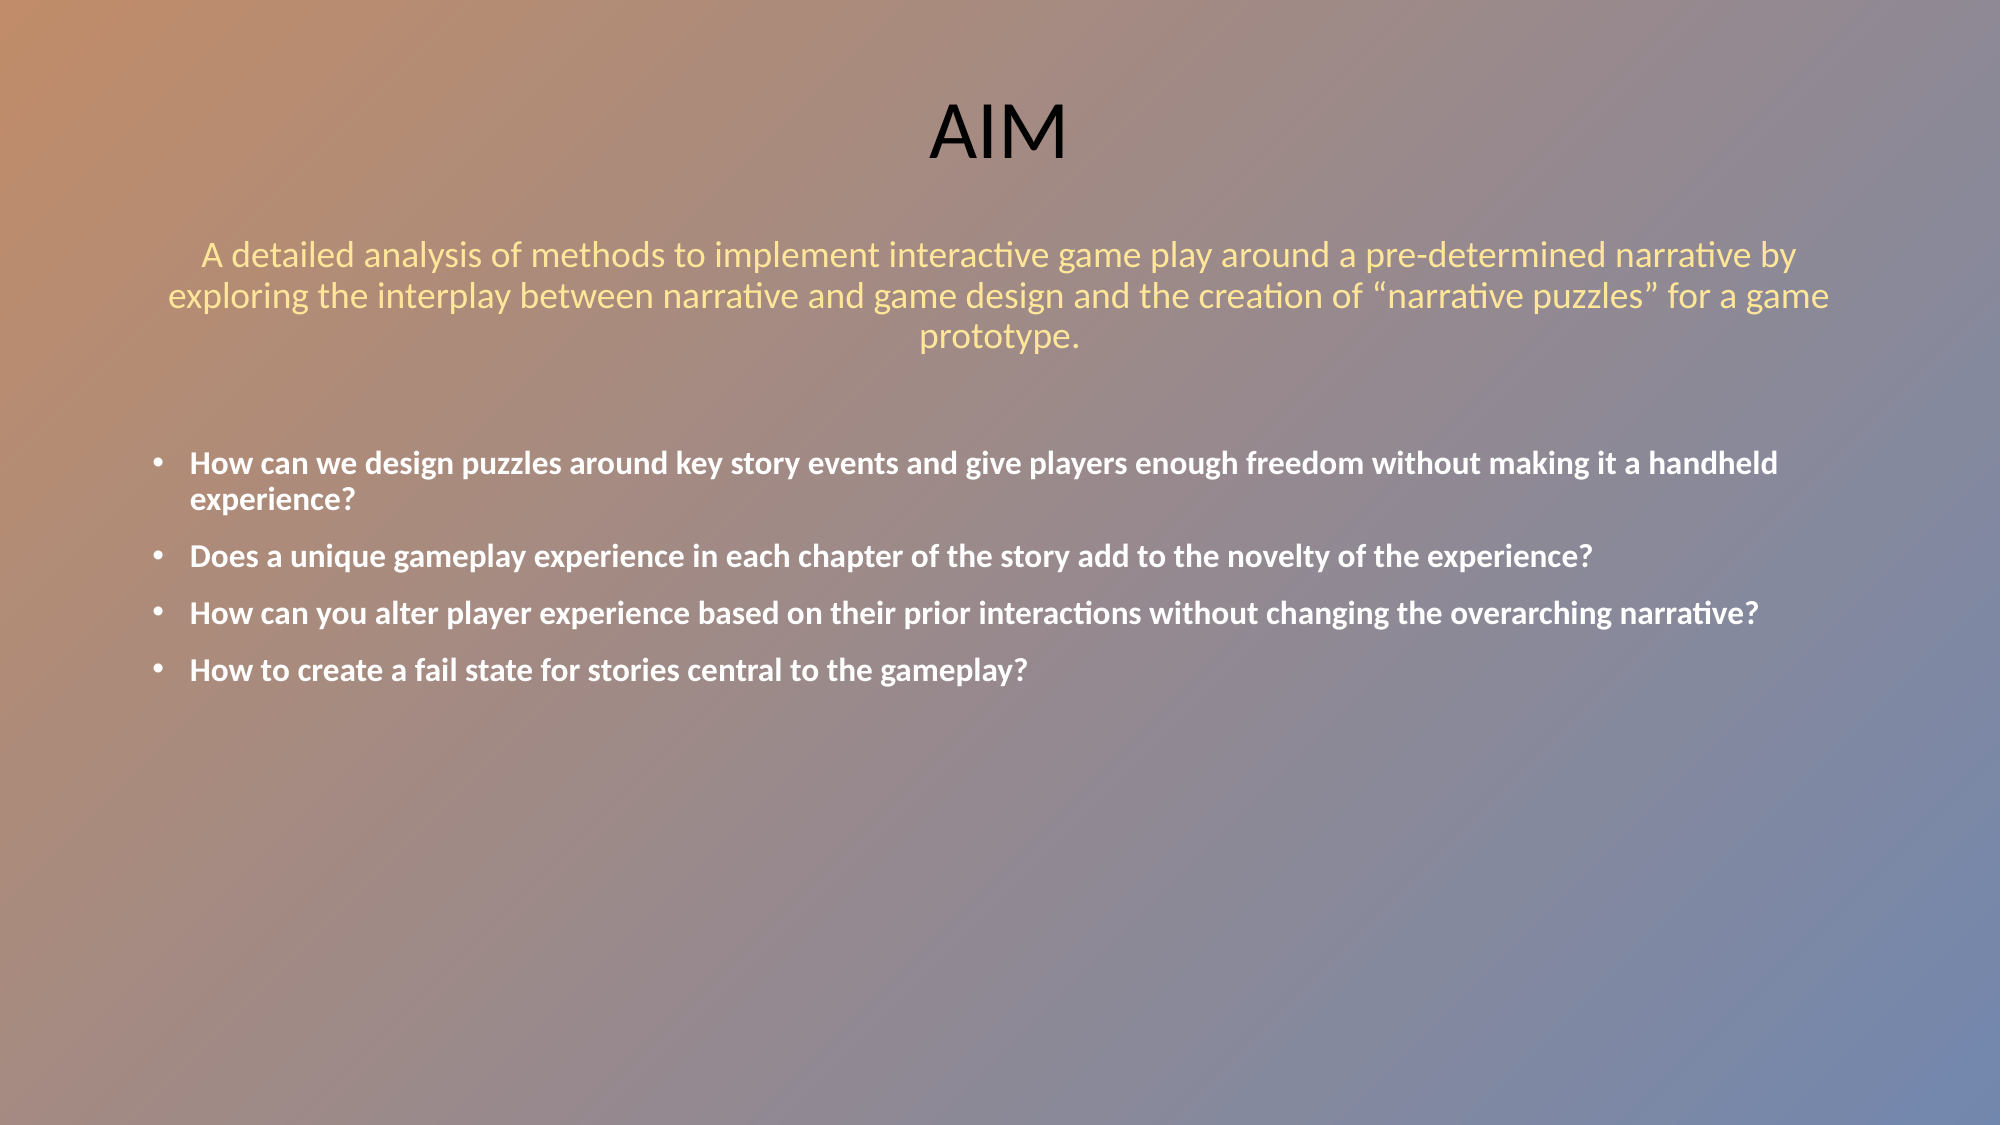

# AIM
A detailed analysis of methods to implement interactive game play around a pre-determined narrative by exploring the interplay between narrative and game design and the creation of “narrative puzzles” for a game prototype.
How can we design puzzles around key story events and give players enough freedom without making it a handheld experience?
Does a unique gameplay experience in each chapter of the story add to the novelty of the experience?
How can you alter player experience based on their prior interactions without changing the overarching narrative?
How to create a fail state for stories central to the gameplay?